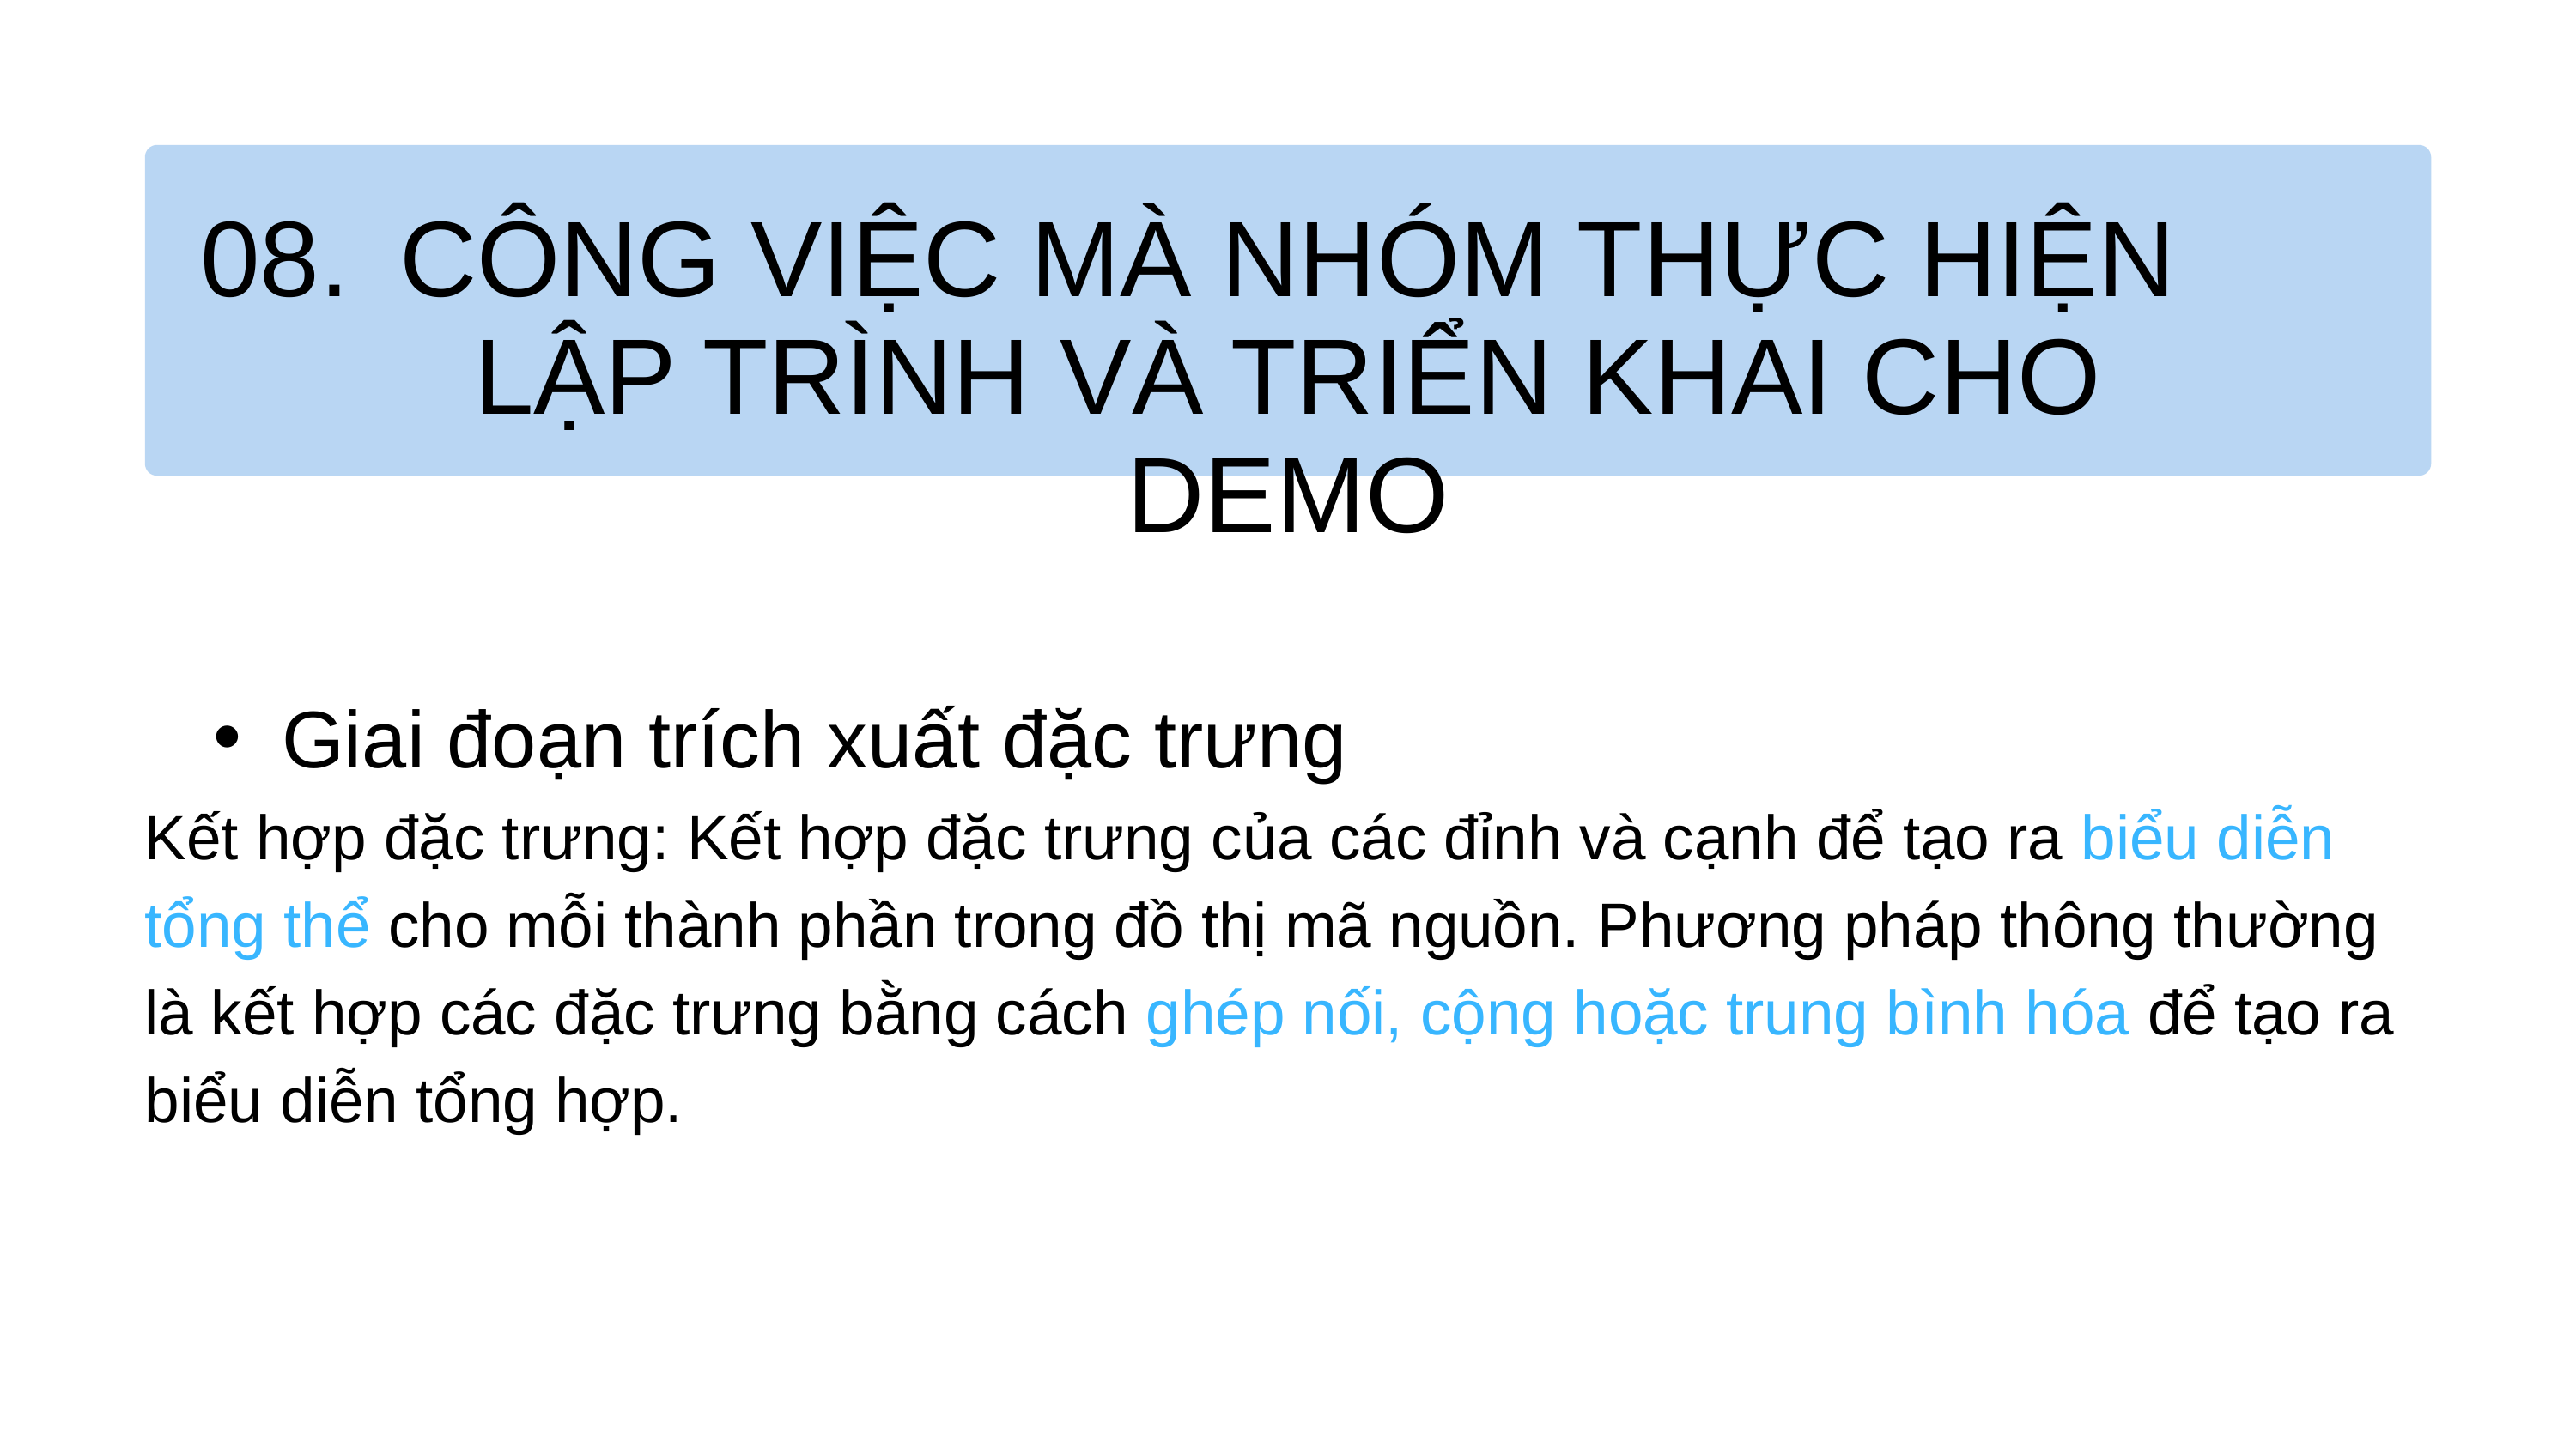

08.
CÔNG VIỆC MÀ NHÓM THỰC HIỆN LẬP TRÌNH VÀ TRIỂN KHAI CHO DEMO
Giai đoạn trích xuất đặc trưng
Kết hợp đặc trưng: Kết hợp đặc trưng của các đỉnh và cạnh để tạo ra biểu diễn tổng thể cho mỗi thành phần trong đồ thị mã nguồn. Phương pháp thông thường là kết hợp các đặc trưng bằng cách ghép nối, cộng hoặc trung bình hóa để tạo ra biểu diễn tổng hợp.